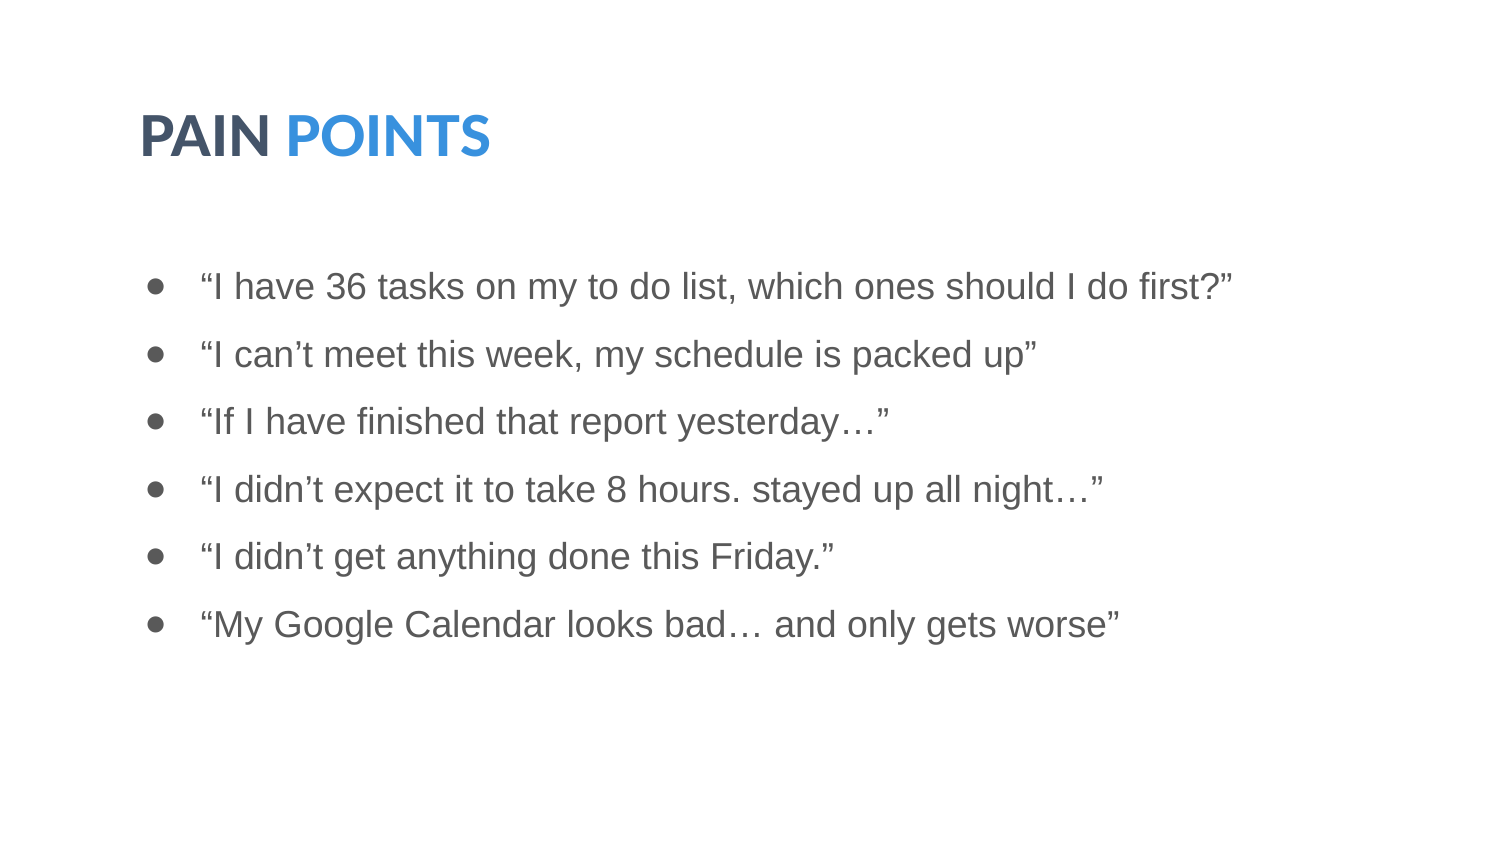

# PAIN POINTS
“I have 36 tasks on my to do list, which ones should I do first?”
“I can’t meet this week, my schedule is packed up”
“If I have finished that report yesterday…”
“I didn’t expect it to take 8 hours. stayed up all night…”
“I didn’t get anything done this Friday.”
“My Google Calendar looks bad… and only gets worse”